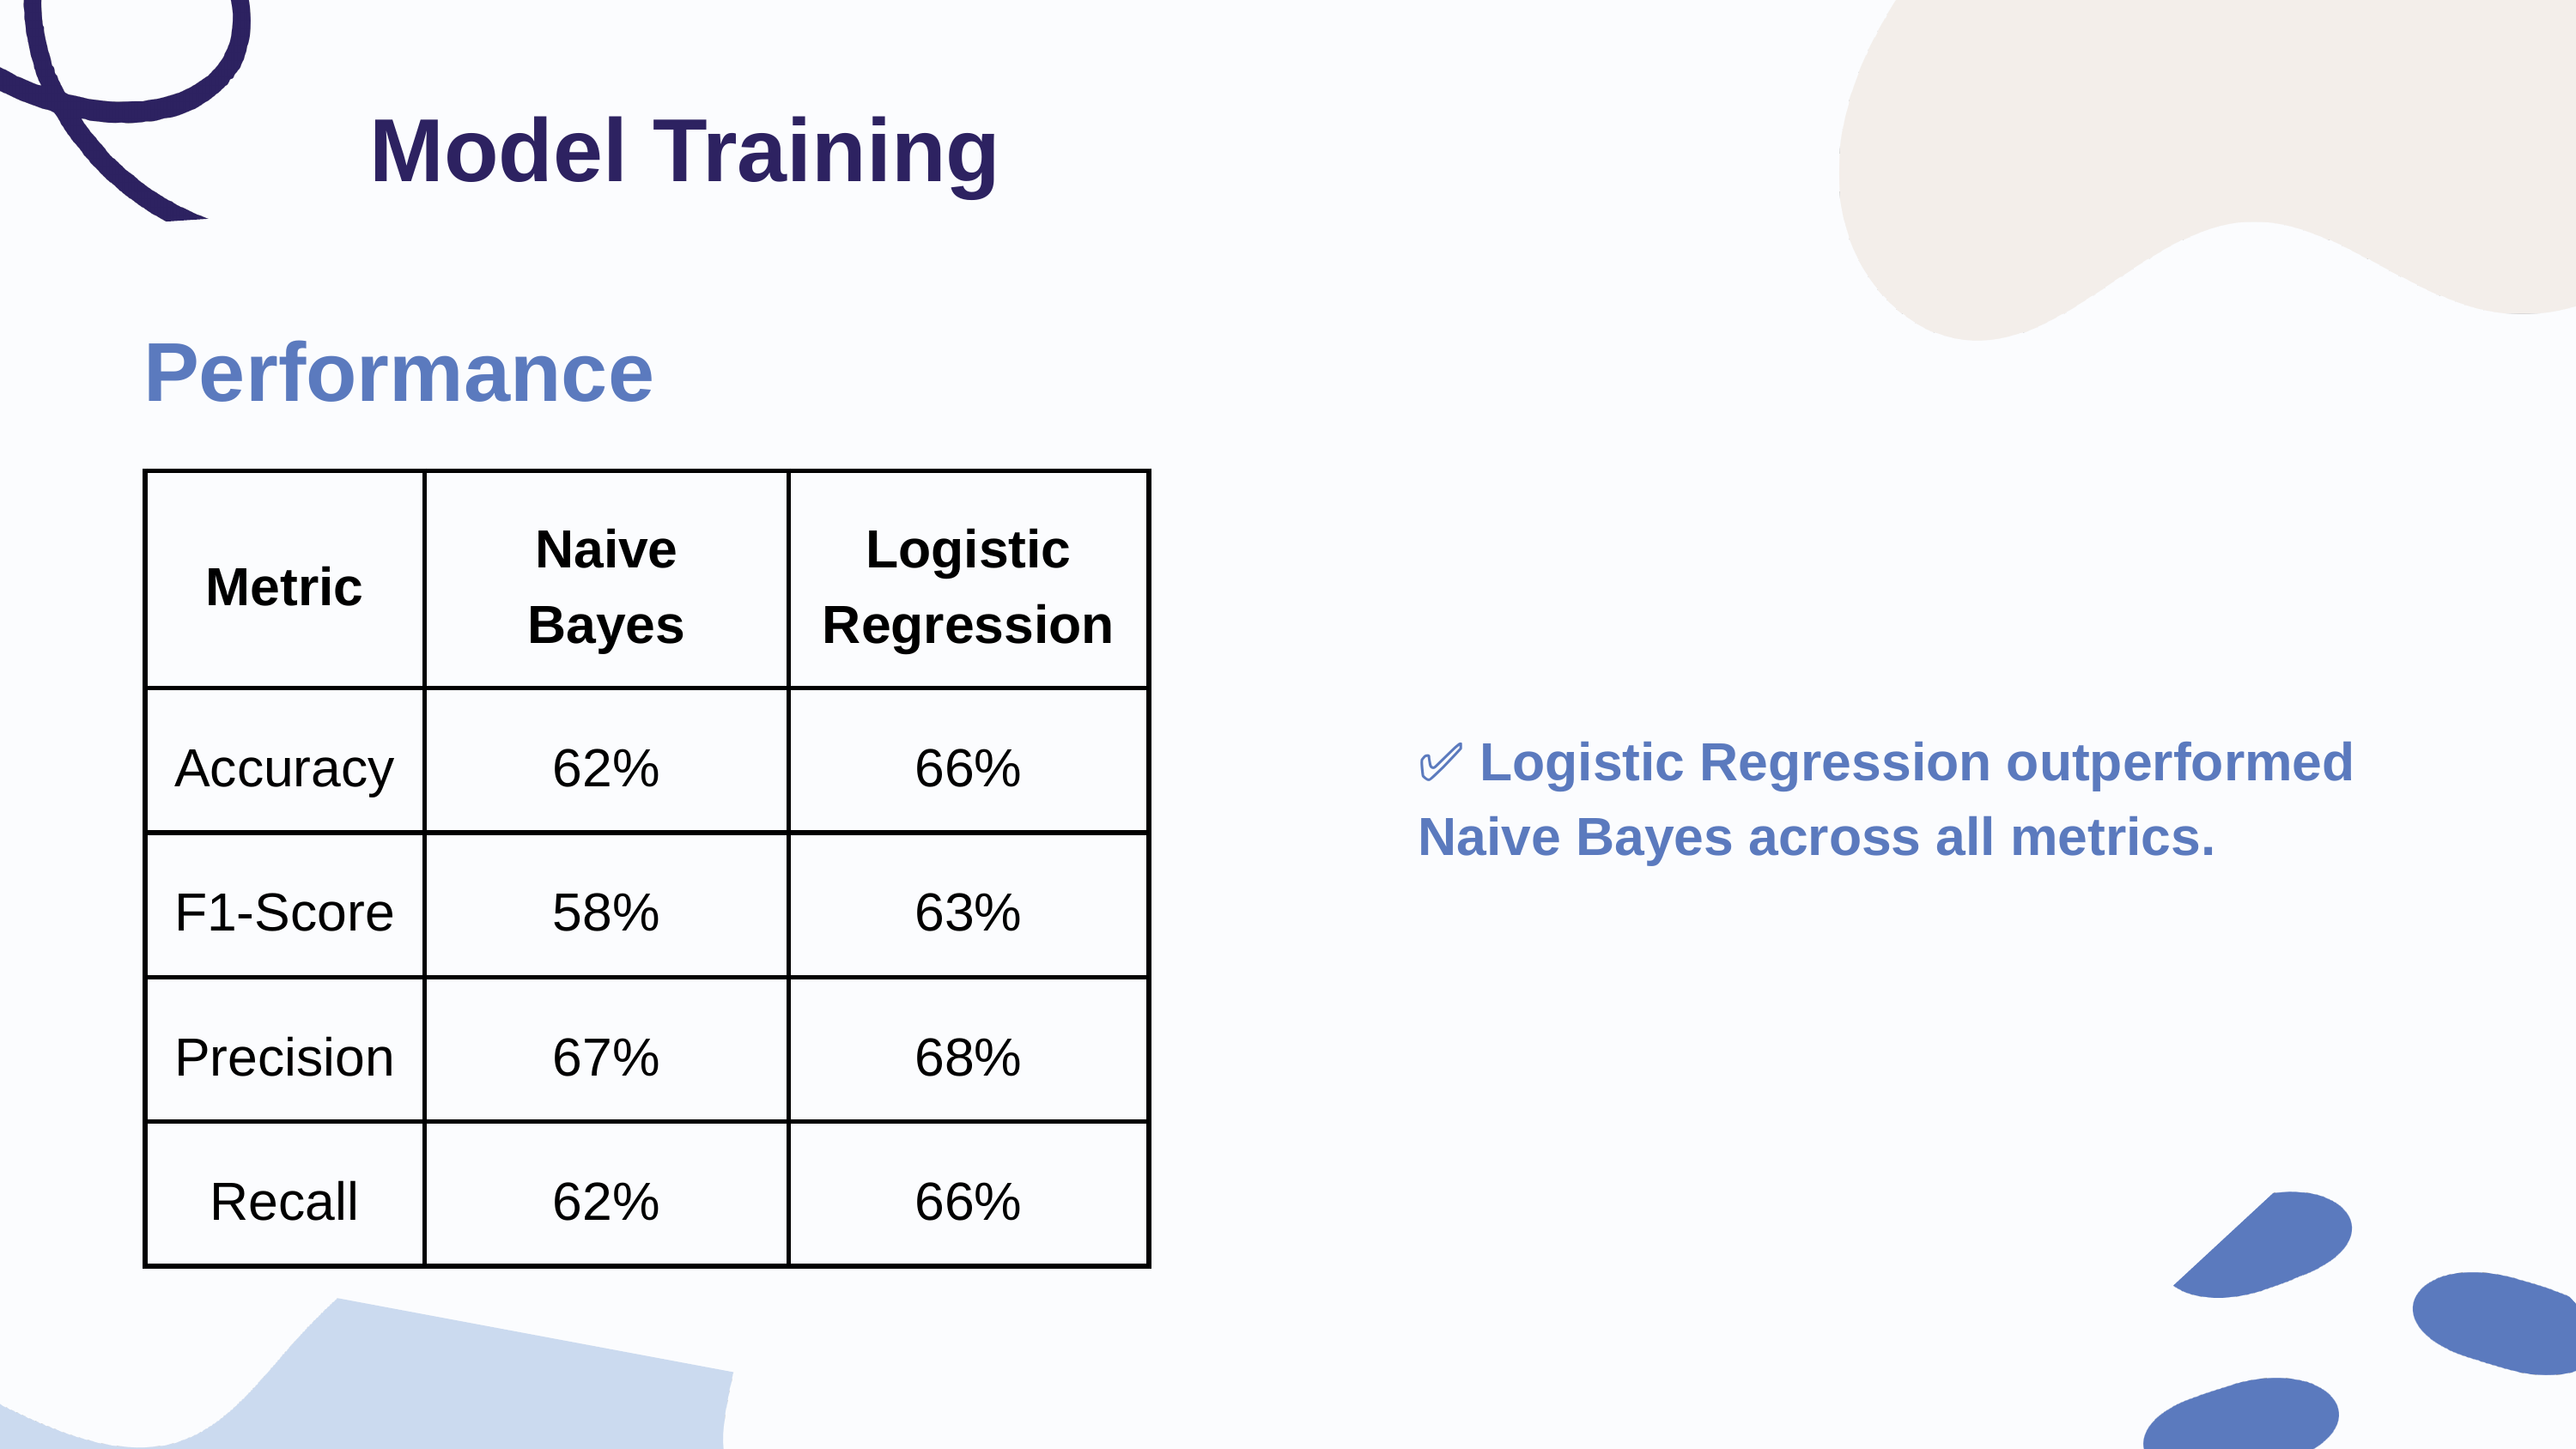

Model Training
Performance
| Metric | Naive Bayes | Logistic Regression |
| --- | --- | --- |
| Accuracy | 62% | 66% |
| F1-Score | 58% | 63% |
| Precision | 67% | 68% |
| Recall | 62% | 66% |
✅ Logistic Regression outperformed Naive Bayes across all metrics.